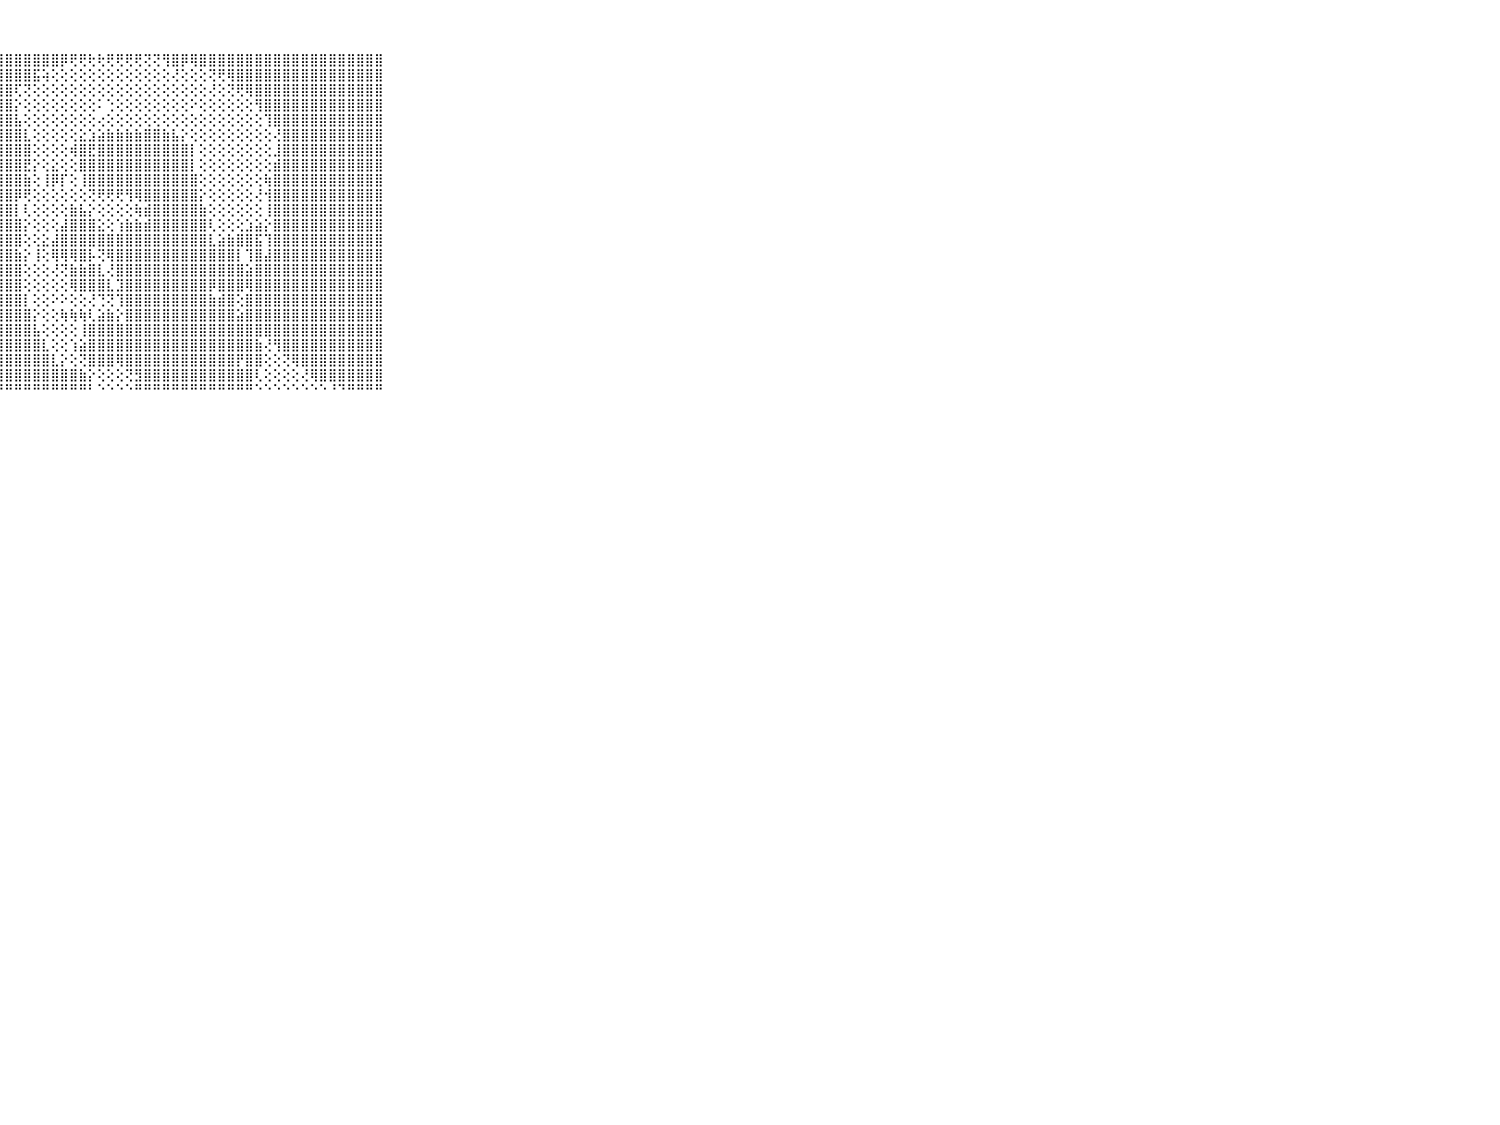

⠀⠀⠀⠀⠀⠀⠀⠀⠀⠀⠀⣿⣿⣿⣿⣿⣿⣿⣿⣿⣿⣿⣿⣿⣿⣿⣿⣿⣿⣿⣿⣿⣿⣿⡿⢟⢟⢗⢗⢟⢟⢟⢟⢝⢝⢻⣿⡿⢿⣿⣿⣿⣿⣿⣿⣿⣿⣿⣿⣿⣿⣿⣿⣿⣿⣿⣿⣿⣿⠀⠀⠀⠀⠀⠀⠀⠀⠀⠀⠀⠀
⠀⠀⠀⠀⠀⠀⠀⠀⠀⠀⠀⣿⣿⣿⣿⣿⣿⣿⣿⣿⣿⣿⣿⣿⣿⣿⣿⣿⣿⣿⣿⣯⢵⢕⢕⢕⢕⢕⢕⢕⢕⢕⢕⢕⢕⢕⢜⢕⢕⢕⢝⢟⢿⣿⣿⣿⣿⣿⣿⣿⣿⣿⣿⣿⣿⣿⣿⣿⣿⠀⠀⠀⠀⠀⠀⠀⠀⠀⠀⠀⠀
⠀⠀⠀⠀⠀⠀⠀⠀⠀⠀⠀⣿⣿⣿⣿⣿⣿⣿⣿⣿⣿⣿⣿⣿⣿⣿⣿⣿⣿⢏⢝⢕⢕⢕⢕⢕⢕⢕⢕⢕⢕⢕⢕⢕⢕⢕⢕⢕⢕⢕⢜⢕⢝⢟⢿⣿⣿⣿⣿⣿⣿⣿⣿⣿⣿⣿⣿⣿⣿⠀⠀⠀⠀⠀⠀⠀⠀⠀⠀⠀⠀
⠀⠀⠀⠀⠀⠀⠀⠀⠀⠀⠀⣿⣿⣿⣿⣿⣿⣿⣿⣿⣿⣿⣿⣿⣿⣿⣿⣿⣿⡕⢕⢕⢕⢕⢕⢕⢕⢕⠅⢑⢕⢕⢕⢕⢕⢕⢕⢕⠕⢕⢕⢕⢕⢕⢕⢻⣿⣿⣿⣿⣿⣿⣿⣿⣿⣿⣿⣿⣿⠀⠀⠀⠀⠀⠀⠀⠀⠀⠀⠀⠀
⠀⠀⠀⠀⠀⠀⠀⠀⠀⠀⠀⣿⣿⣿⣿⣿⣿⣿⣿⣿⣿⣿⣿⣿⣿⣿⣿⣿⣿⣧⢕⢕⢕⢕⢕⢕⢕⢕⢔⢕⢕⢕⢕⢕⢕⢕⢕⢕⢕⢕⢕⢕⢕⢕⢕⢕⢹⣿⣿⣿⣿⣿⣿⣿⣿⣿⣿⣿⣿⠀⠀⠀⠀⠀⠀⠀⠀⠀⠀⠀⠀
⠀⠀⠀⠀⠀⠀⠀⠀⠀⠀⠀⣿⣿⣿⣿⣿⣿⣿⣿⣿⣿⣿⣿⣿⣿⣿⣿⣿⣿⣿⣇⢕⢕⢕⢕⢕⣕⣱⣵⣷⣷⣷⣷⣿⣿⣷⣧⡕⢕⢕⢕⢕⢕⢕⢕⢕⢕⢜⣿⣿⣿⣿⣿⣿⣿⣿⣿⣿⣿⠀⠀⠀⠀⠀⠀⠀⠀⠀⠀⠀⠀
⠀⠀⠀⠀⠀⠀⠀⠀⠀⠀⠀⣿⣿⣿⣿⣿⣿⣿⣿⣿⣿⣿⣿⣿⣿⣿⣿⣿⣿⣿⣿⢕⢕⢕⢕⢾⣿⣟⣿⣿⣿⣿⣿⣿⣿⣿⣿⣿⡇⢕⢕⢕⢕⢕⢕⢕⢕⣸⣿⣿⣿⣿⣿⣿⣿⣿⣿⣿⣿⠀⠀⠀⠀⠀⠀⠀⠀⠀⠀⠀⠀
⠀⠀⠀⠀⠀⠀⠀⠀⠀⠀⠀⣿⣿⣿⣿⣿⣿⣿⣿⣿⣿⣿⣿⣿⣿⣿⣿⣿⣿⣿⣟⡕⢕⣕⢕⢕⣿⣿⣿⣿⣿⣿⣿⣿⣿⣿⣿⣿⡇⢕⢕⢕⢕⢕⢕⢕⢕⣾⣿⣿⣿⣿⣿⣿⣿⣿⣿⣿⣿⠀⠀⠀⠀⠀⠀⠀⠀⠀⠀⠀⠀
⠀⠀⠀⠀⠀⠀⠀⠀⠀⠀⠀⣿⣿⣿⣿⣿⣿⣿⣿⣿⣿⣿⣿⣿⣿⣿⣿⣿⣿⣿⣷⢕⢸⡿⡏⢕⢸⣿⣿⣿⣿⣿⣿⣿⣿⣿⣿⣿⣿⢕⢕⢕⢕⢕⢕⢕⢷⣿⣿⣿⣿⣿⣿⣿⣿⣿⣿⣿⣿⠀⠀⠀⠀⠀⠀⠀⠀⠀⠀⠀⠀
⠀⠀⠀⠀⠀⠀⠀⠀⠀⠀⠀⣿⣿⣿⣿⣿⣿⣿⣿⣿⣿⣿⣿⣿⣿⣿⣿⣿⣿⡿⢟⢕⢕⢕⢕⢕⢕⢝⢟⢟⢟⢻⢿⣿⣿⣿⣿⣿⣿⡕⢕⢕⢕⢕⢕⢜⢺⣿⣿⣿⣿⣿⣿⣿⣿⣿⣿⣿⣿⠀⠀⠀⠀⠀⠀⠀⠀⠀⠀⠀⠀
⠀⠀⠀⠀⠀⠀⠀⠀⠀⠀⠀⣿⣿⣿⣿⣿⣿⣿⣿⣿⣿⣿⣿⣿⣿⣿⣿⣿⣿⡇⢇⢕⢕⢕⢕⣷⣧⡕⢕⢕⢕⢕⢷⣾⣿⣿⣿⣿⣿⣷⢕⢕⢕⢕⢕⢕⢸⣿⣿⣿⣿⣿⣿⣿⣿⣿⣿⣿⣿⠀⠀⠀⠀⠀⠀⠀⠀⠀⠀⠀⠀
⠀⠀⠀⠀⠀⠀⠀⠀⠀⠀⠀⣿⣿⣿⣿⣿⣿⣿⣿⣿⣿⣿⣿⣿⣿⣿⣿⣿⣿⣿⡕⢕⢕⢕⣼⣿⣿⣿⣕⢕⢱⣷⣷⣾⣿⣿⣿⣿⣿⣿⢇⢕⢕⢕⣱⣵⡕⣿⣿⣿⣿⣿⣿⣿⣿⣿⣿⣿⣿⠀⠀⠀⠀⠀⠀⠀⠀⠀⠀⠀⠀
⠀⠀⠀⠀⠀⠀⠀⠀⠀⠀⠀⣿⣿⣿⣿⣿⣿⣿⣿⣿⣿⣿⣿⣿⣿⣿⣿⣿⣿⣿⢕⢕⣕⣼⣿⣿⣿⣿⣿⣿⣿⣿⣿⣿⣿⣿⣿⣿⣿⣿⣇⣵⣷⣿⣿⣯⢹⣿⣿⣿⣿⣿⣿⣿⣿⣿⣿⣿⣿⠀⠀⠀⠀⠀⠀⠀⠀⠀⠀⠀⠀
⠀⠀⠀⠀⠀⠀⠀⠀⠀⠀⠀⣿⣿⣿⣿⣿⣿⣿⣿⣿⣿⣿⣿⣿⣿⣿⣿⣿⣿⣷⡕⢸⢕⢿⢿⢿⣿⡧⢝⢿⣿⣿⣿⣿⣿⣿⣿⣿⣿⣿⣿⣿⣿⡇⢹⣿⣼⣿⣿⣿⣿⣿⣿⣿⣿⣿⣿⣿⣿⠀⠀⠀⠀⠀⠀⠀⠀⠀⠀⠀⠀
⠀⠀⠀⠀⠀⠀⠀⠀⠀⠀⠀⣿⣿⣿⣿⣿⣿⣿⣿⣿⣿⣿⣿⣿⣿⣿⣿⣿⣿⣿⢕⢕⢕⢜⢝⣷⣷⣿⣇⢜⣿⣿⣿⣿⣿⣿⣿⣿⣿⣿⣿⣿⣿⣿⣵⣿⣿⣿⣿⣿⣿⣿⣿⣿⣿⣿⣿⣿⣿⠀⠀⠀⠀⠀⠀⠀⠀⠀⠀⠀⠀
⠀⠀⠀⠀⠀⠀⠀⠀⠀⠀⠀⣿⣿⣿⣿⣿⣿⣿⣿⣿⣿⣿⣿⣿⣿⣿⣿⣿⣿⣿⢕⢕⢕⢕⢕⢿⣿⣿⣿⣇⣹⣿⣿⣿⣿⣿⣿⣿⣿⣿⡿⣿⣿⣿⢿⣿⣿⣿⣿⣿⣿⣿⣿⣿⣿⣿⣿⣿⣿⠀⠀⠀⠀⠀⠀⠀⠀⠀⠀⠀⠀
⠀⠀⠀⠀⠀⠀⠀⠀⠀⠀⠀⣿⣿⣿⣿⣿⣿⣿⣿⣿⣿⣿⣿⣿⣿⣿⣿⣿⣿⣿⡇⢕⢕⠕⠕⢕⢕⢜⢙⢝⢹⣿⣿⣿⣿⣿⣿⣿⣿⣿⣷⣾⣿⢕⣿⣿⣿⣿⣿⣿⣿⣿⣿⣿⣿⣿⣿⣿⣿⠀⠀⠀⠀⠀⠀⠀⠀⠀⠀⠀⠀
⠀⠀⠀⠀⠀⠀⠀⠀⠀⠀⠀⣿⣿⣿⣿⣿⣿⣿⣿⣿⣿⣿⣿⣿⣿⣿⣿⣿⣿⣿⣿⡕⢕⢕⢷⢷⢷⢇⣵⣷⡕⣿⣿⣿⣿⣿⣿⣿⣿⣿⣿⣿⣿⣵⣿⣿⣿⣿⣿⣿⣿⣿⣿⣿⣿⣿⣿⣿⣿⠀⠀⠀⠀⠀⠀⠀⠀⠀⠀⠀⠀
⠀⠀⠀⠀⠀⠀⠀⠀⠀⠀⠀⣿⣿⣿⣿⣿⣿⣿⣿⣿⣿⣿⣿⣿⣿⣿⣿⣿⣿⣿⣿⣧⢕⢕⢕⢕⢸⣿⣿⣿⣿⣿⣿⣿⣿⣿⣿⣿⣿⣿⣿⣿⣿⣿⣿⣿⣿⣿⣿⣿⣿⣿⣿⣿⣿⣿⣿⣿⣿⠀⠀⠀⠀⠀⠀⠀⠀⠀⠀⠀⠀
⠀⠀⠀⠀⠀⠀⠀⠀⠀⠀⠀⣏⣝⣻⣿⣿⣿⣿⣿⣿⣿⣿⣿⣿⣿⣿⣿⣿⣿⣿⣿⣿⣇⢕⢕⢱⣵⣿⣿⣿⣿⣿⣿⣿⣿⣿⣿⣿⣿⣿⣿⣿⣿⣿⣿⣷⢜⢻⣿⣿⣿⣿⣿⣿⣿⣿⣿⣿⣿⠀⠀⠀⠀⠀⠀⠀⠀⠀⠀⠀⠀
⠀⠀⠀⠀⠀⠀⠀⠀⠀⠀⠀⣿⢕⣿⣿⣿⣿⣿⣿⣿⣿⣿⣿⣿⣿⣿⣿⣿⣿⣿⣿⣿⣿⣇⡕⢕⢝⣿⣿⣿⢿⣿⣿⣿⣿⣿⣿⣿⣿⣿⣿⣿⣿⡟⣿⣿⢕⢕⢝⢿⣿⣿⣿⣿⣿⣿⣿⣿⣿⠀⠀⠀⠀⠀⠀⠀⠀⠀⠀⠀⠀
⠀⠀⠀⠀⠀⠀⠀⠀⠀⠀⠀⡏⢹⣿⣿⣿⣿⣿⣿⣿⣿⣿⣿⣿⣿⣿⣿⣿⣿⣿⣿⣿⣿⣿⣿⣿⣷⡕⢕⢕⢕⢝⣻⣿⣿⣿⣿⣿⣿⣿⣿⣿⣿⣿⣿⢇⢕⢕⢕⢕⢜⢿⣿⣿⣿⣿⣿⣿⣿⠀⠀⠀⠀⠀⠀⠀⠀⠀⠀⠀⠀
⠀⠀⠀⠀⠀⠀⠀⠀⠀⠀⠀⠃⠘⠛⠛⠛⠛⠛⠛⠛⠛⠛⠛⠛⠛⠛⠛⠛⠛⠛⠛⠛⠛⠛⠛⠛⠛⠃⠑⠑⠑⠑⠛⠛⠛⠛⠛⠛⠛⠛⠛⠛⠛⠛⠛⠑⠑⠑⠑⠑⠑⠑⠑⠘⠙⠛⠛⠛⠛⠀⠀⠀⠀⠀⠀⠀⠀⠀⠀⠀⠀